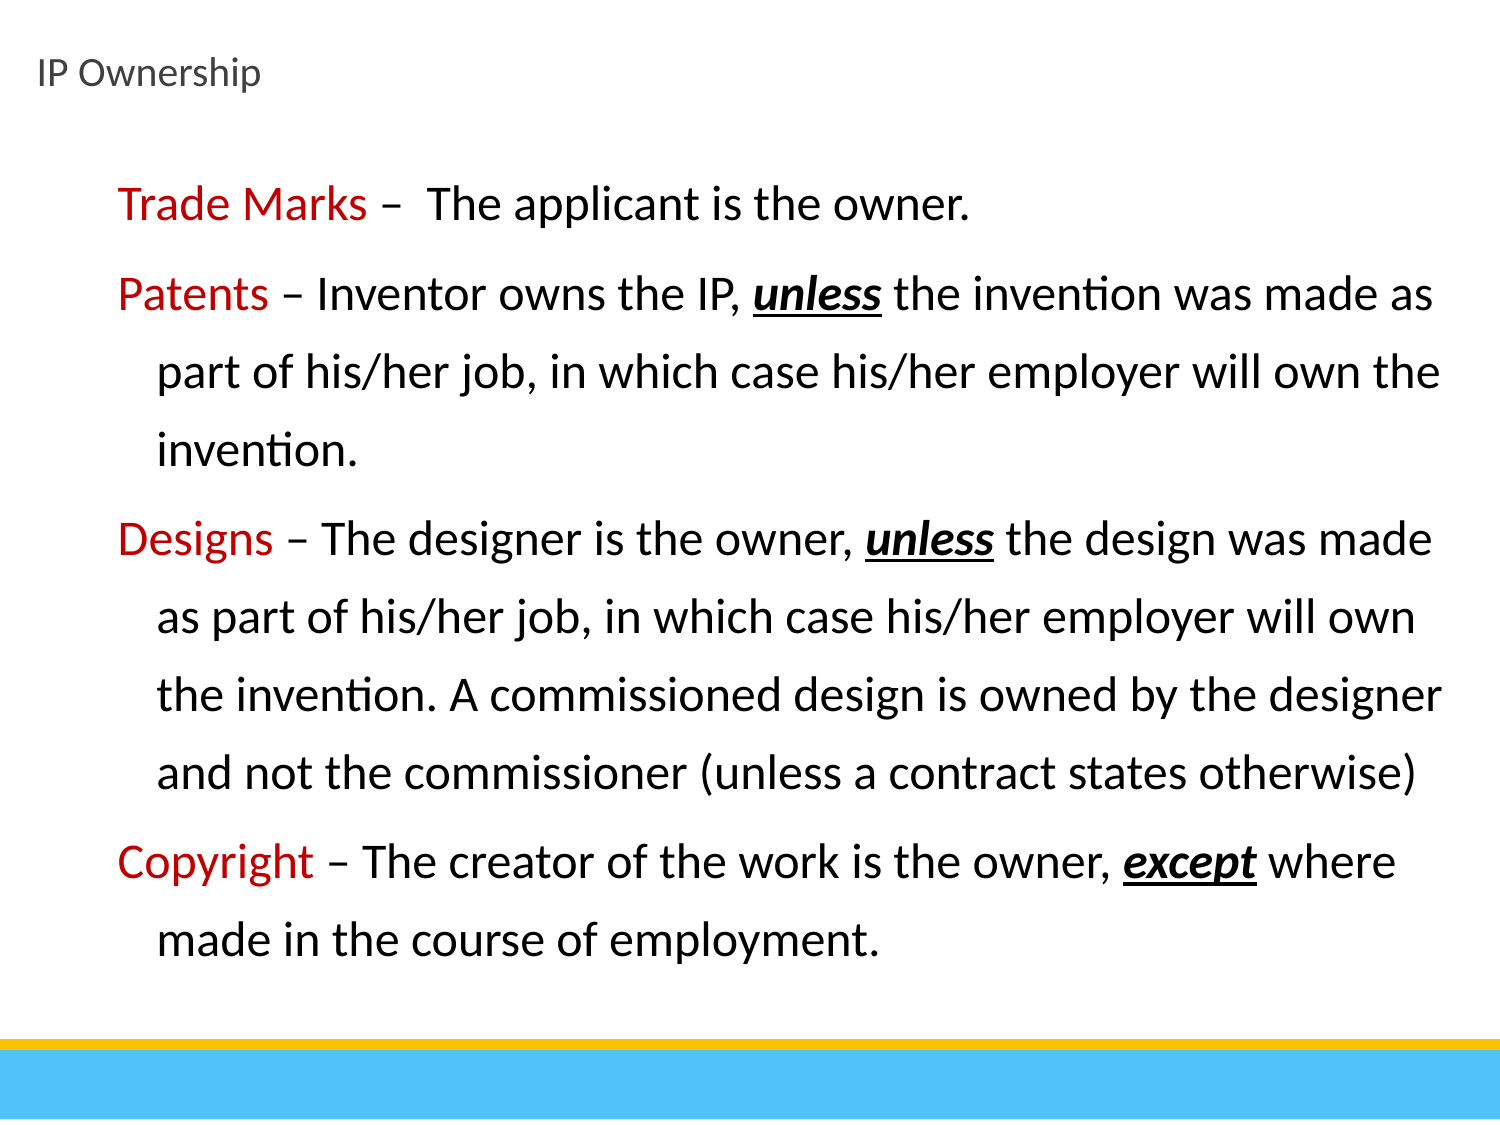

IP Ownership

Trade Marks –  The applicant is the owner.
Patents – Inventor owns the IP, unless the invention was made as part of his/her job, in which case his/her employer will own the invention.
Designs – The designer is the owner, unless the design was made as part of his/her job, in which case his/her employer will own the invention. A commissioned design is owned by the designer and not the commissioner (unless a contract states otherwise)
Copyright – The creator of the work is the owner, except where made in the course of employment.